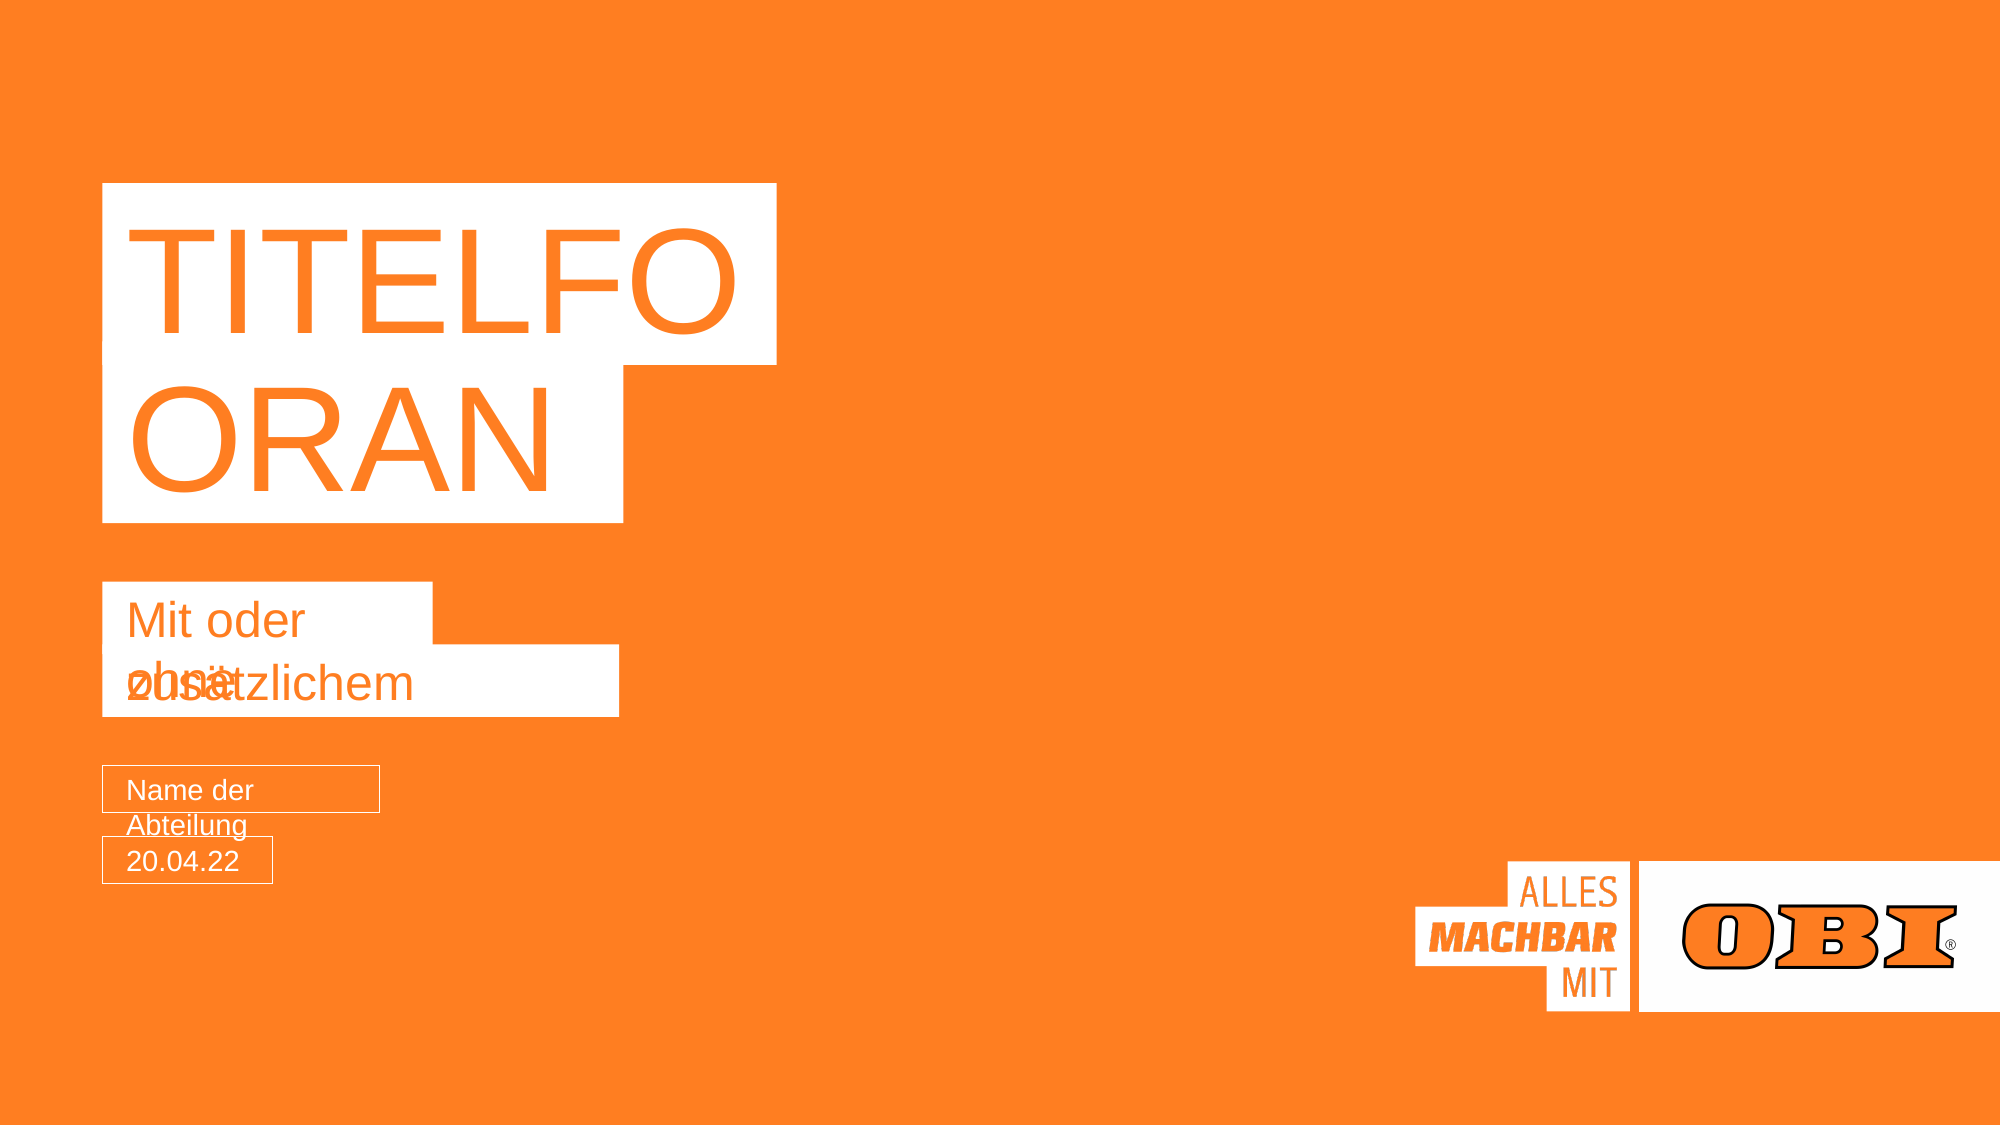

Titelfolie
Orange
Mit oder ohne
zusätzlichem Untertitel
Name der Abteilung
20.04.22